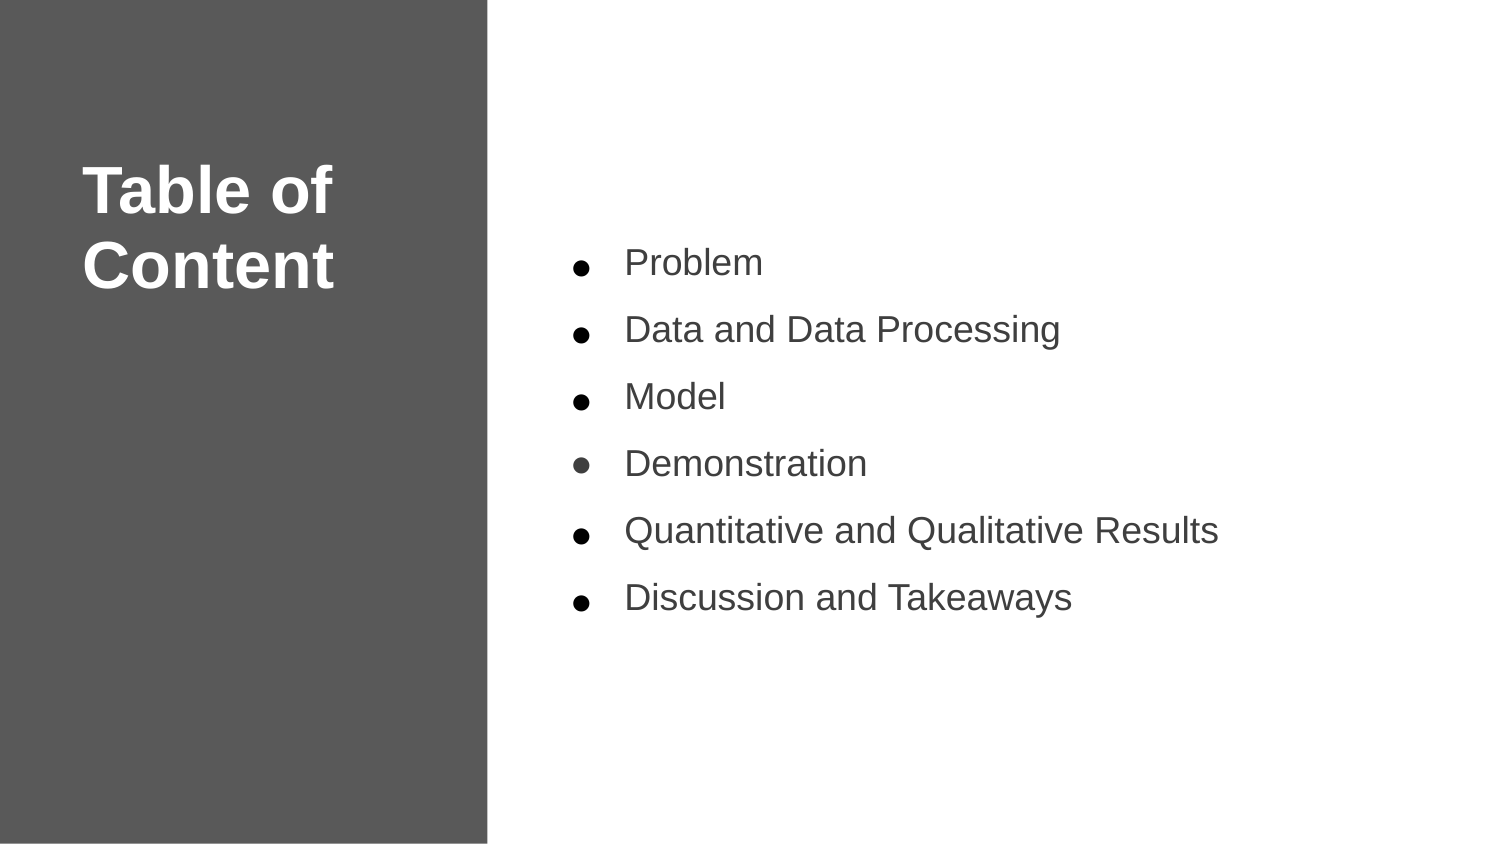

Table of Content
Problem
Data and Data Processing
Model
Demonstration
Quantitative and Qualitative Results
Discussion and Takeaways